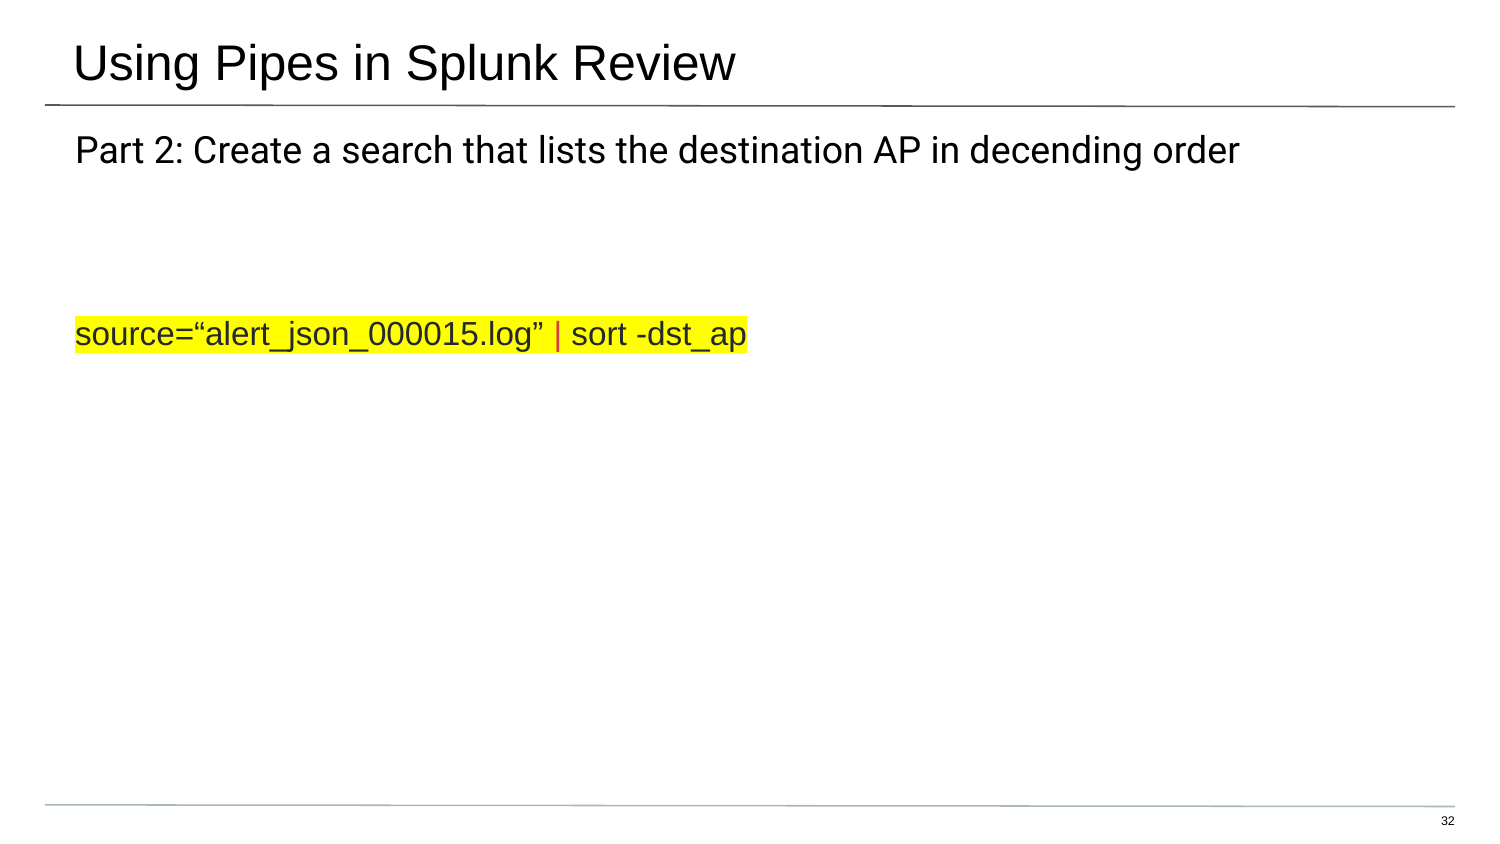

# Using Pipes in Splunk Review
Part 2: Create a search that lists the destination AP in decending order

source=“alert_json_000015.log” | sort -dst_ap

32